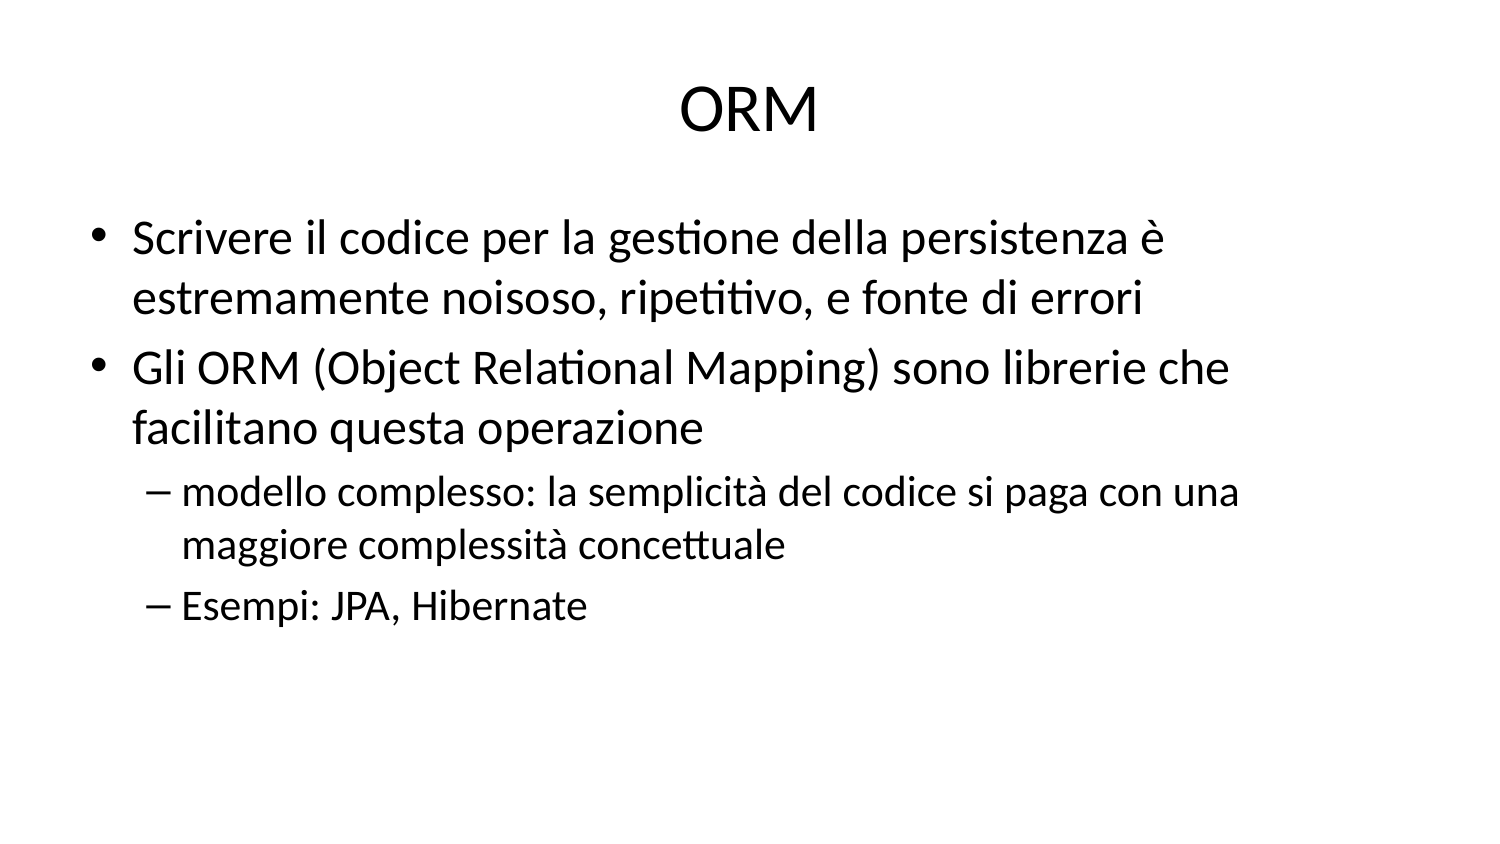

# ORM
Scrivere il codice per la gestione della persistenza è estremamente noisoso, ripetitivo, e fonte di errori
Gli ORM (Object Relational Mapping) sono librerie che facilitano questa operazione
modello complesso: la semplicità del codice si paga con una maggiore complessità concettuale
Esempi: JPA, Hibernate